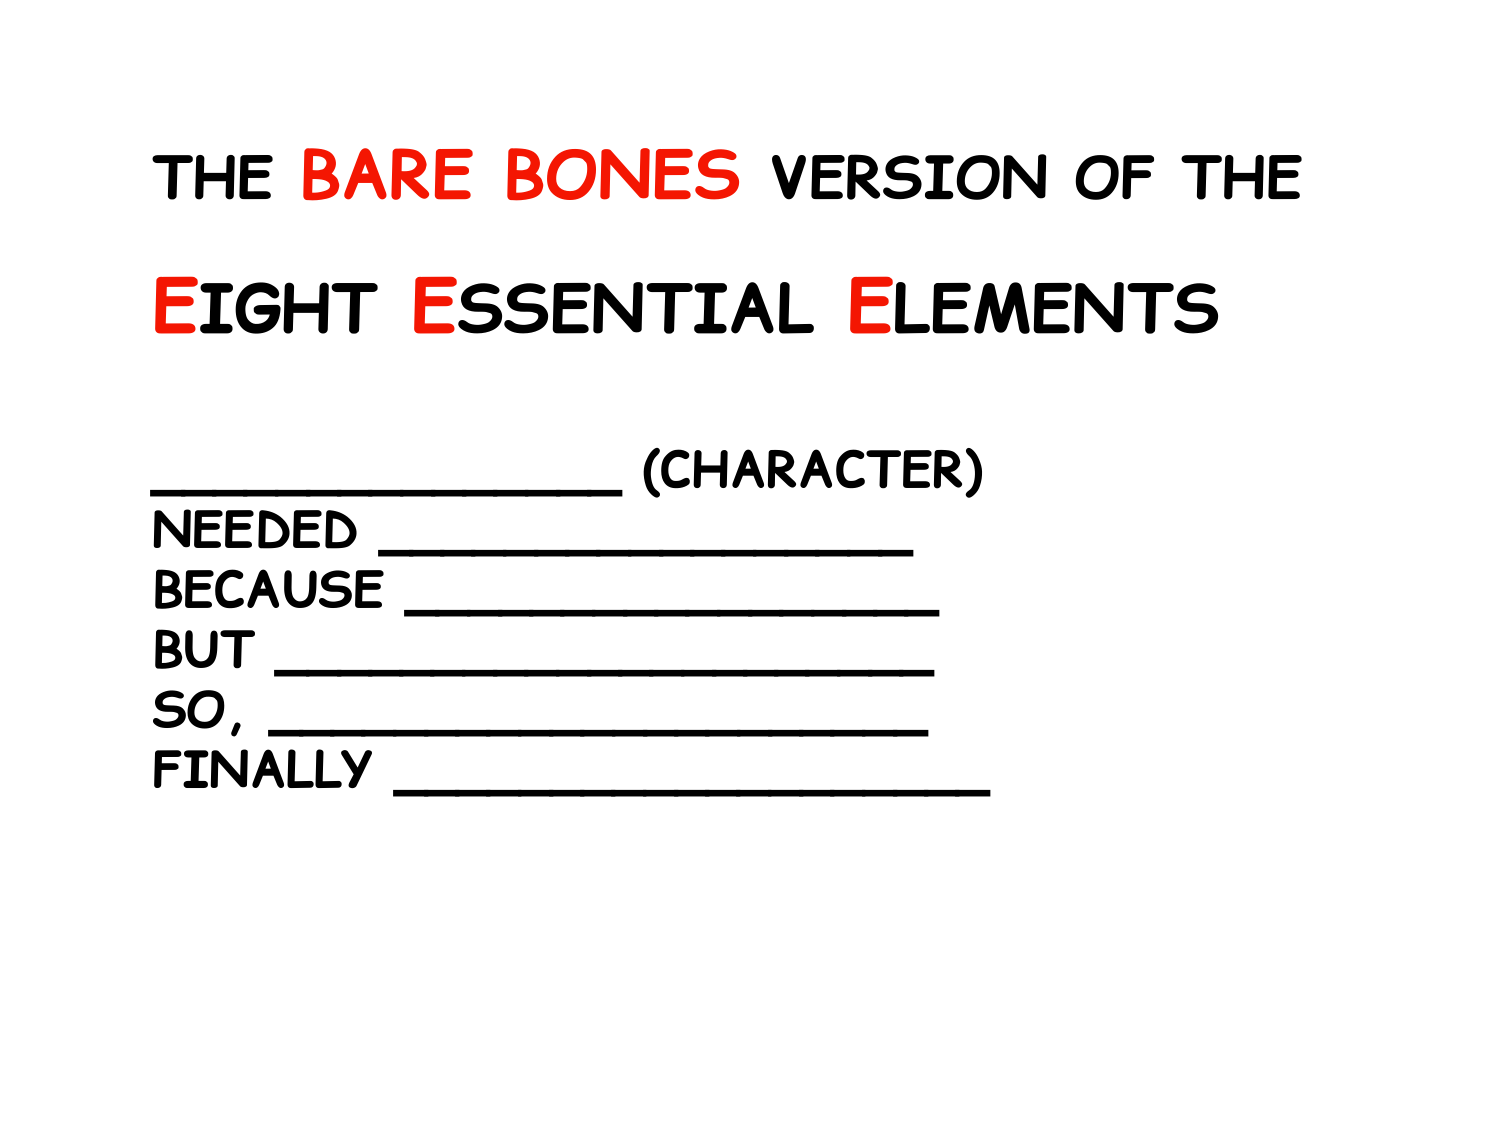

THE BARE BONES VERSION OF THE
EIGHT ESSENTIAL ELEMENTS
_______________ (CHARACTER)
NEEDED _________________
BECAUSE _________________
BUT _____________________
SO, _____________________
FINALLY ___________________